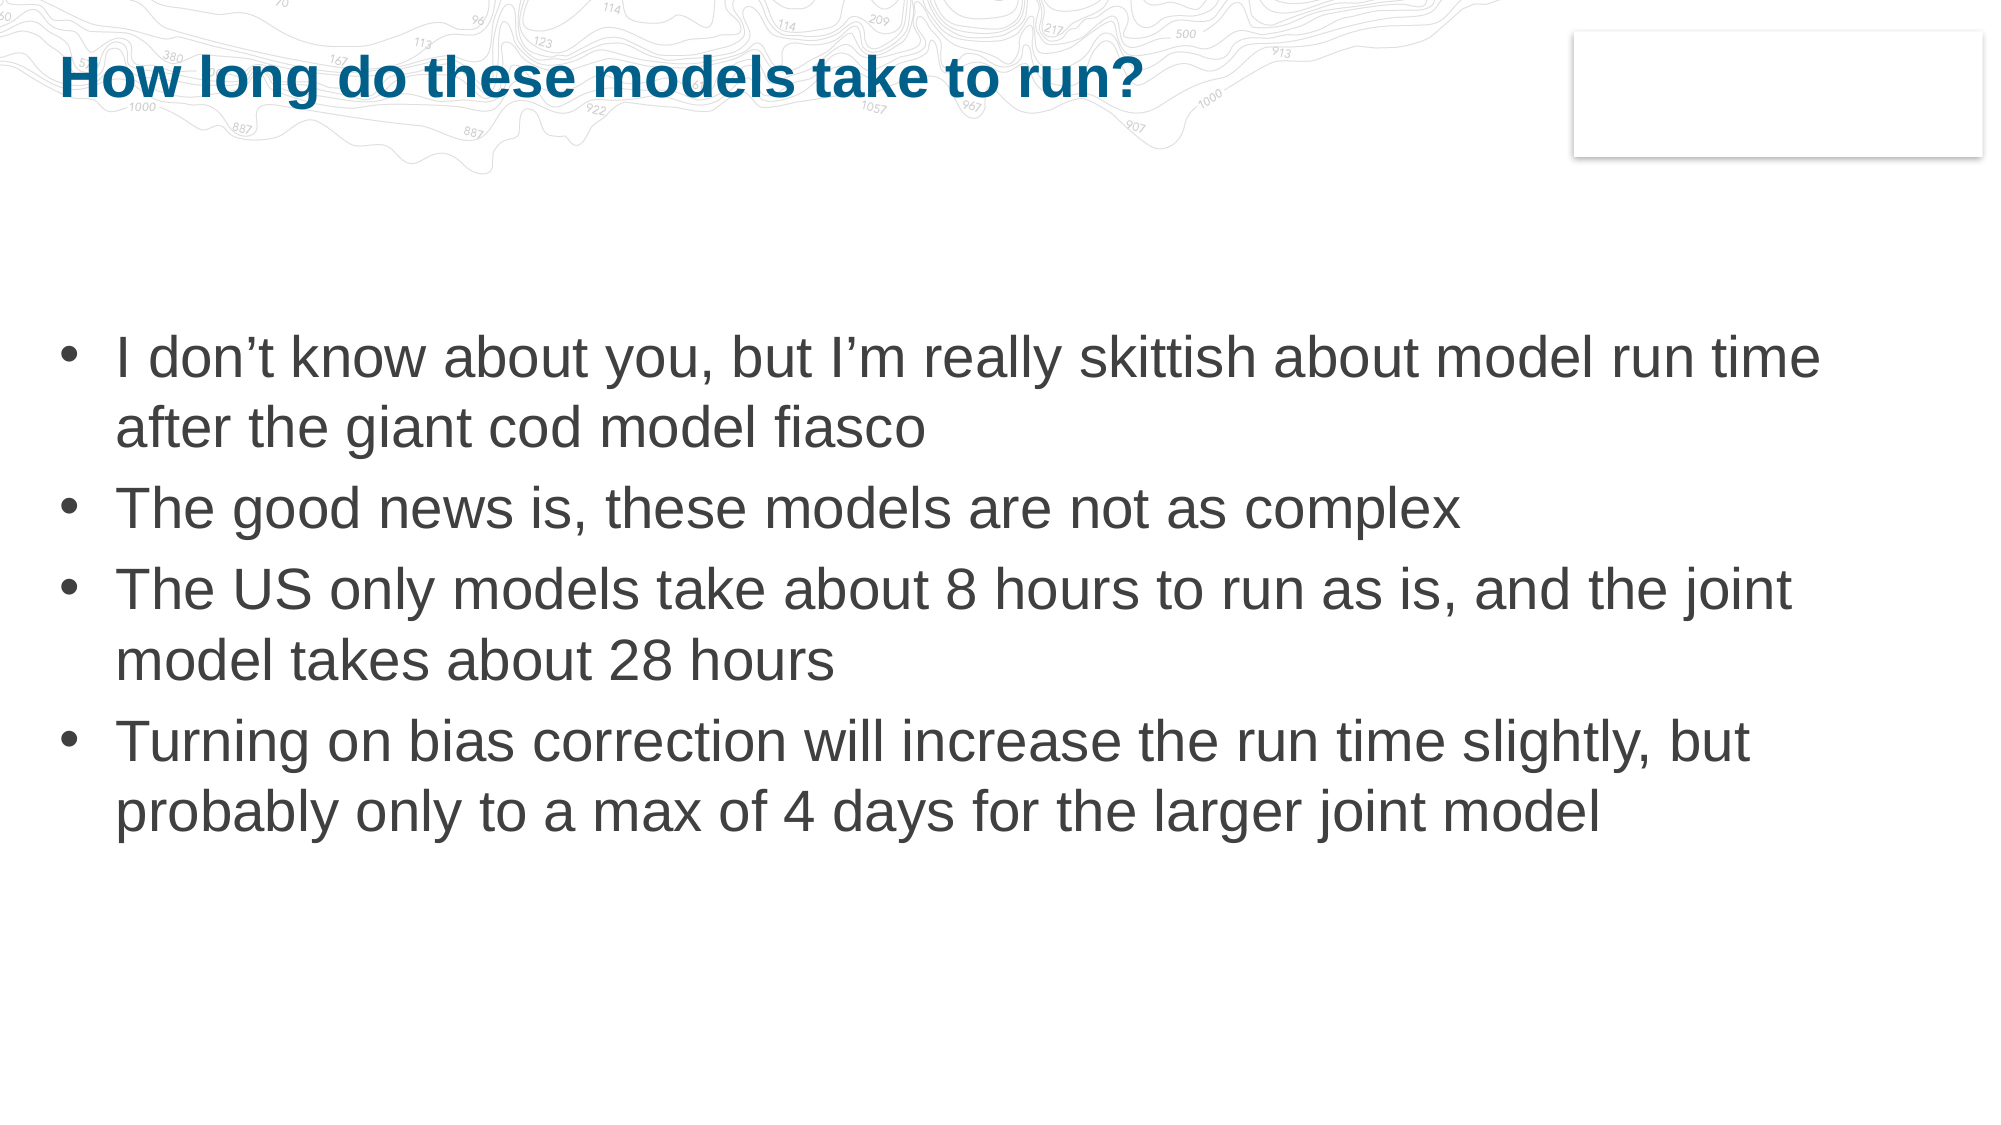

# How long do these models take to run?

I don’t know about you, but I’m really skittish about model run time after the giant cod model fiasco
The good news is, these models are not as complex
The US only models take about 8 hours to run as is, and the joint model takes about 28 hours
Turning on bias correction will increase the run time slightly, but probably only to a max of 4 days for the larger joint model